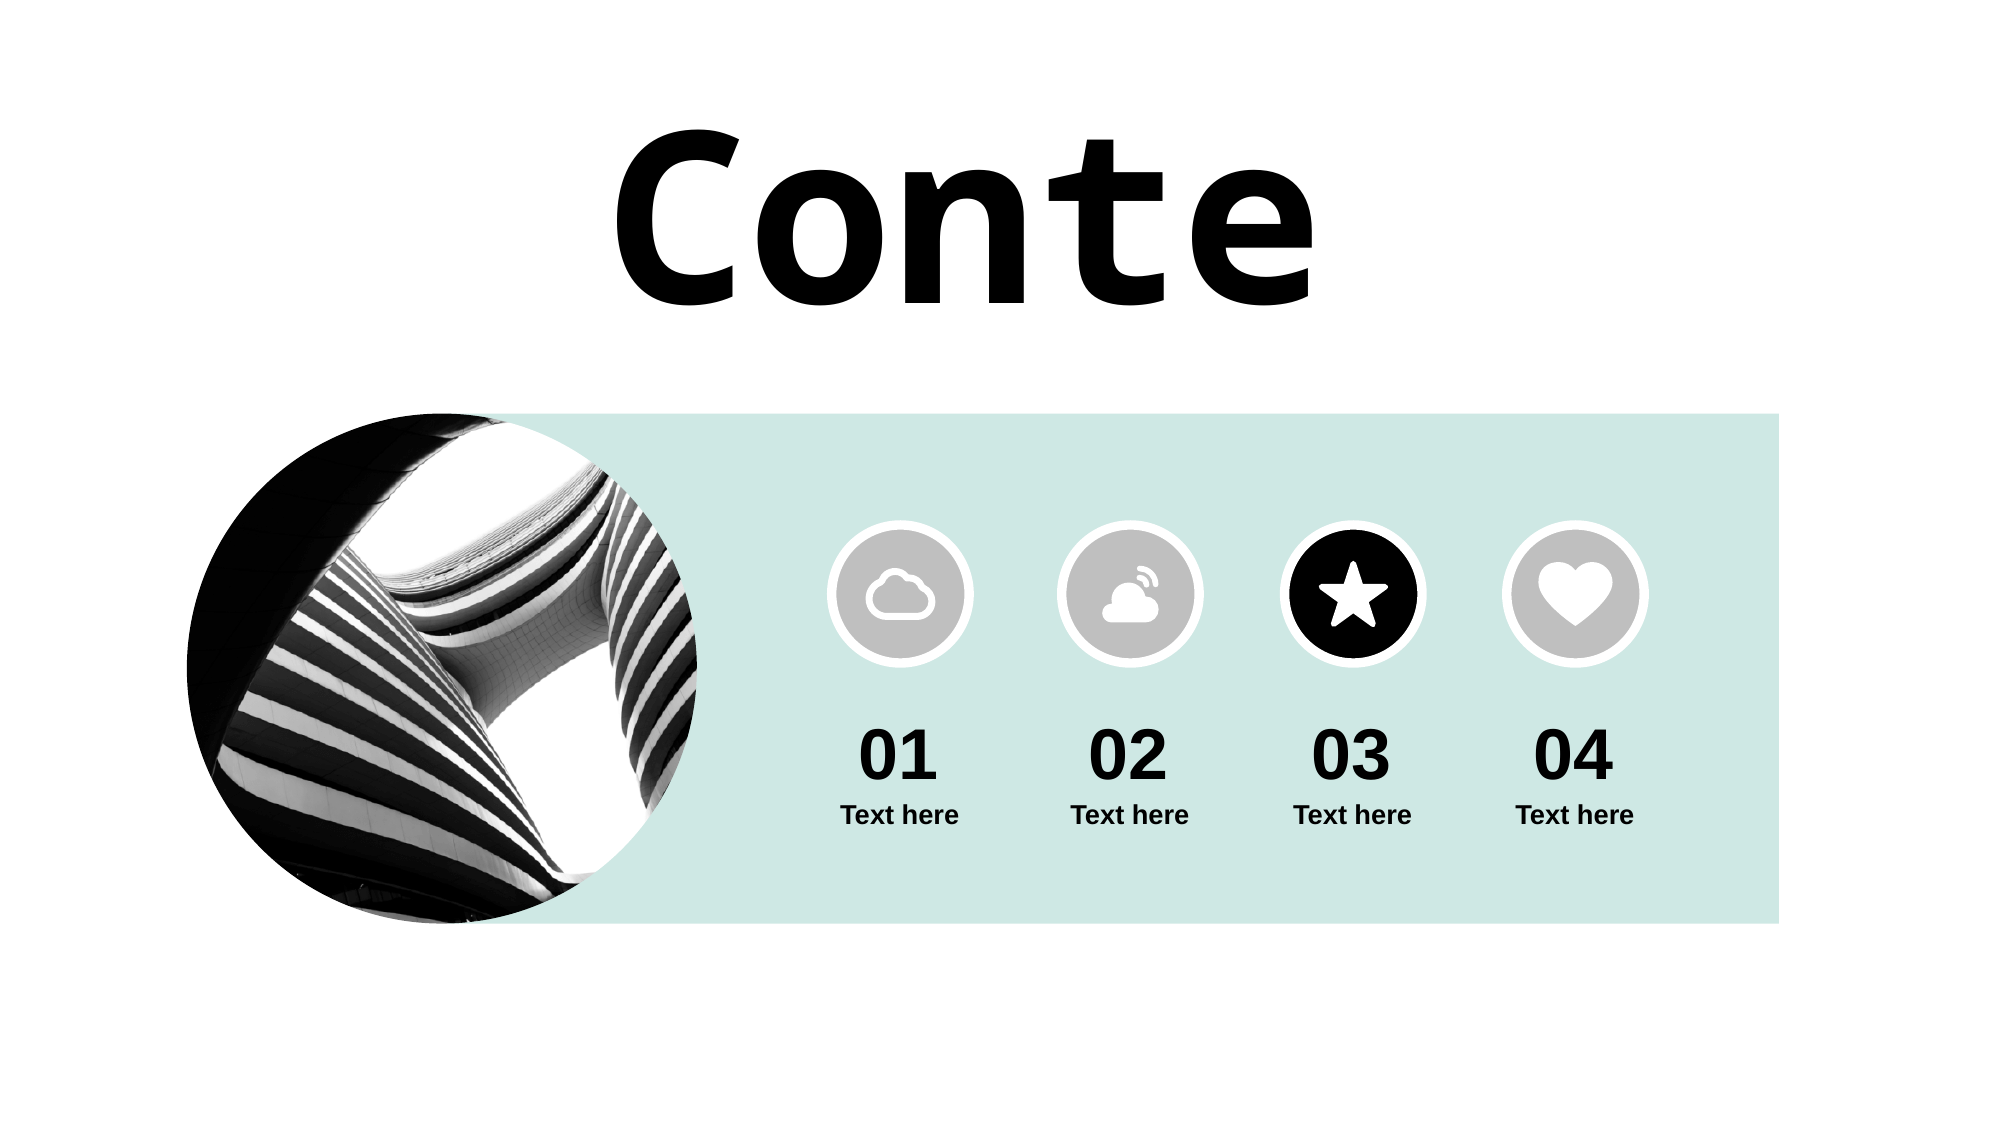

Contents

01
Text here
02
Text here
03
Text here
04
Text here